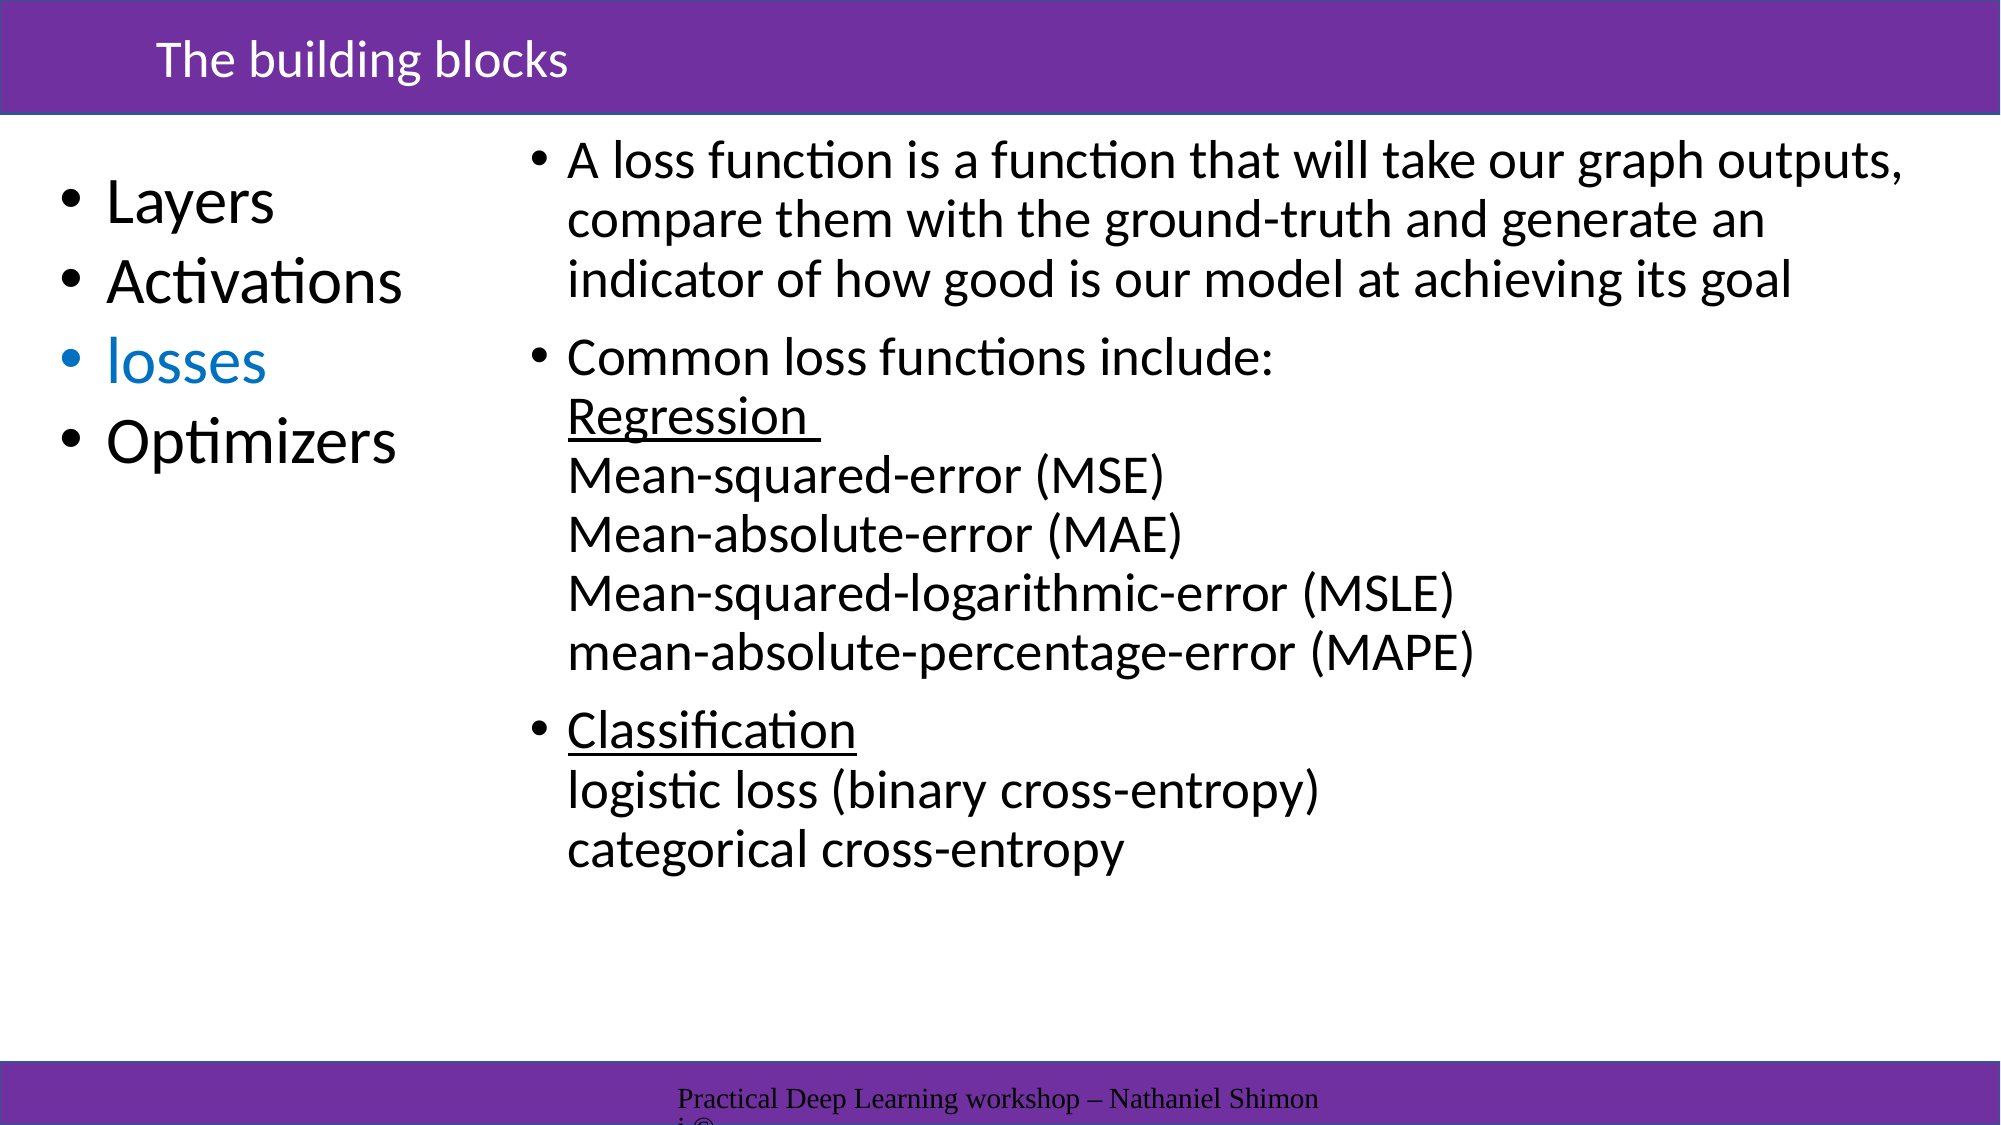

# The building blocks
A loss function is a function that will take our graph outputs, compare them with the ground-truth and generate an indicator of how good is our model at achieving its goal
Common loss functions include:
Regression
Mean-squared-error (MSE)
Mean-absolute-error (MAE)
Mean-squared-logarithmic-error (MSLE)
mean-absolute-percentage-error (MAPE)
Classification
logistic loss (binary cross-entropy)
categorical cross-entropy
Layers
Activations
losses
Optimizers
Practical Deep Learning workshop – Nathaniel Shimoni ©